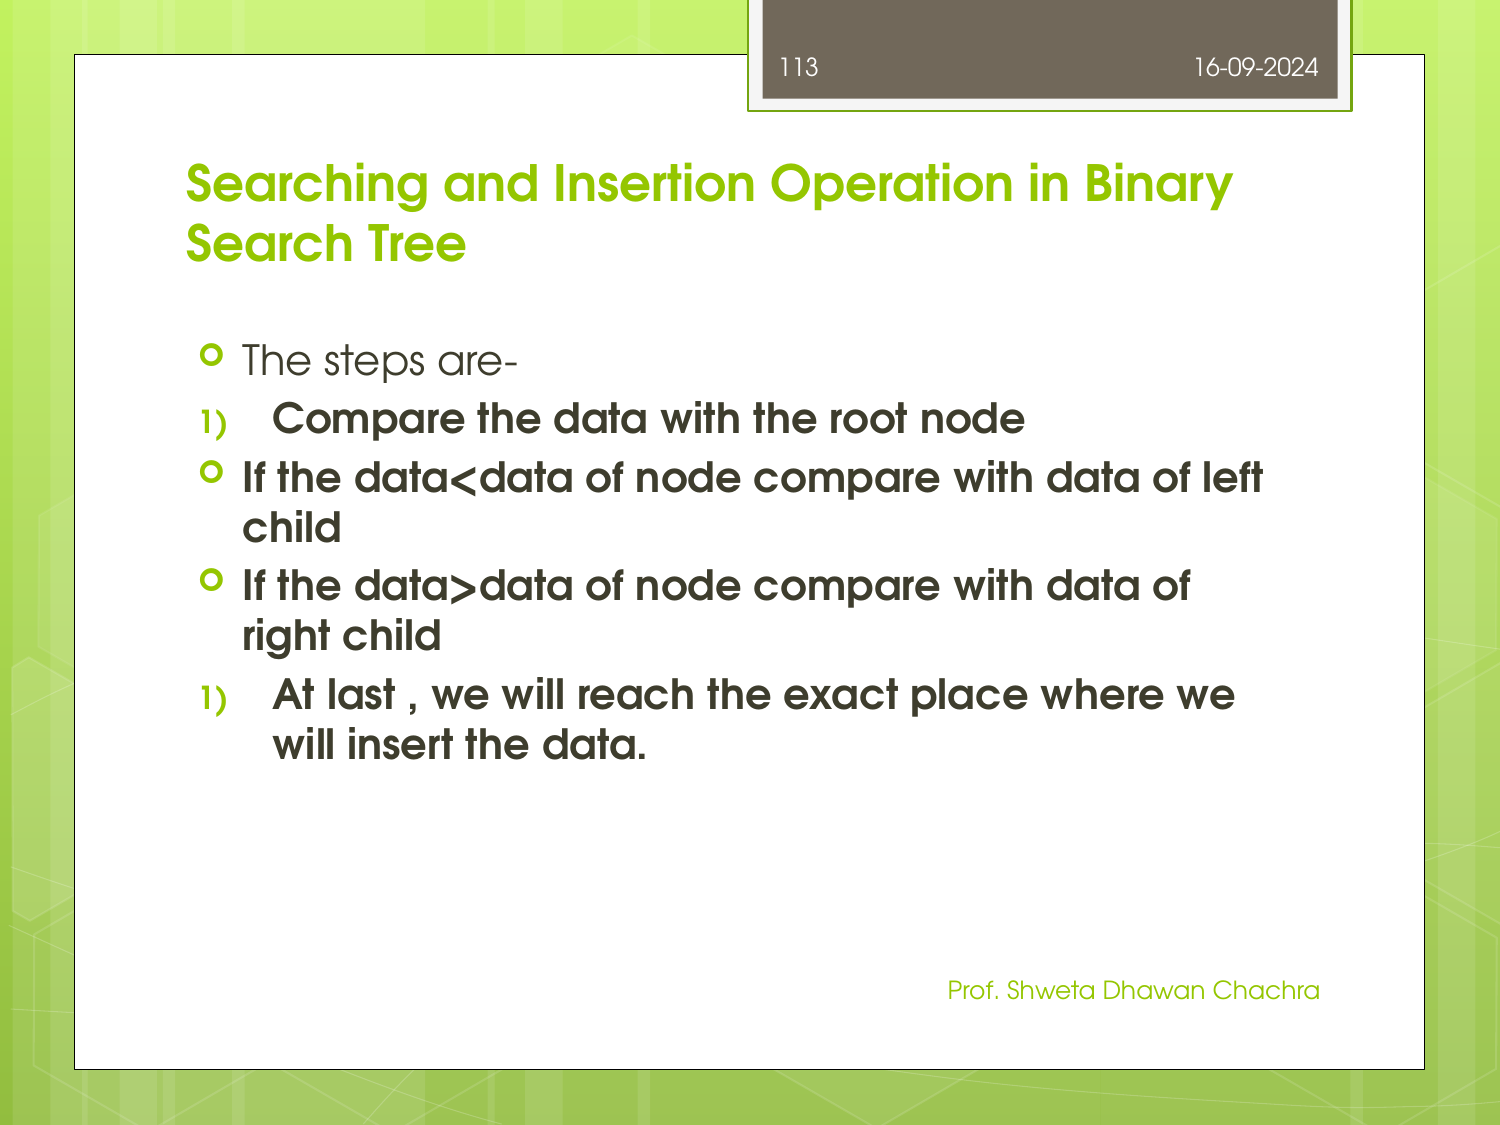

113
16-09-2024
# Searching and Insertion Operation in Binary Search Tree
The steps are-
Compare the data with the root node
If the data<data of node compare with data of left child
If the data>data of node compare with data of right child
At last , we will reach the exact place where we will insert the data.
Prof. Shweta Dhawan Chachra